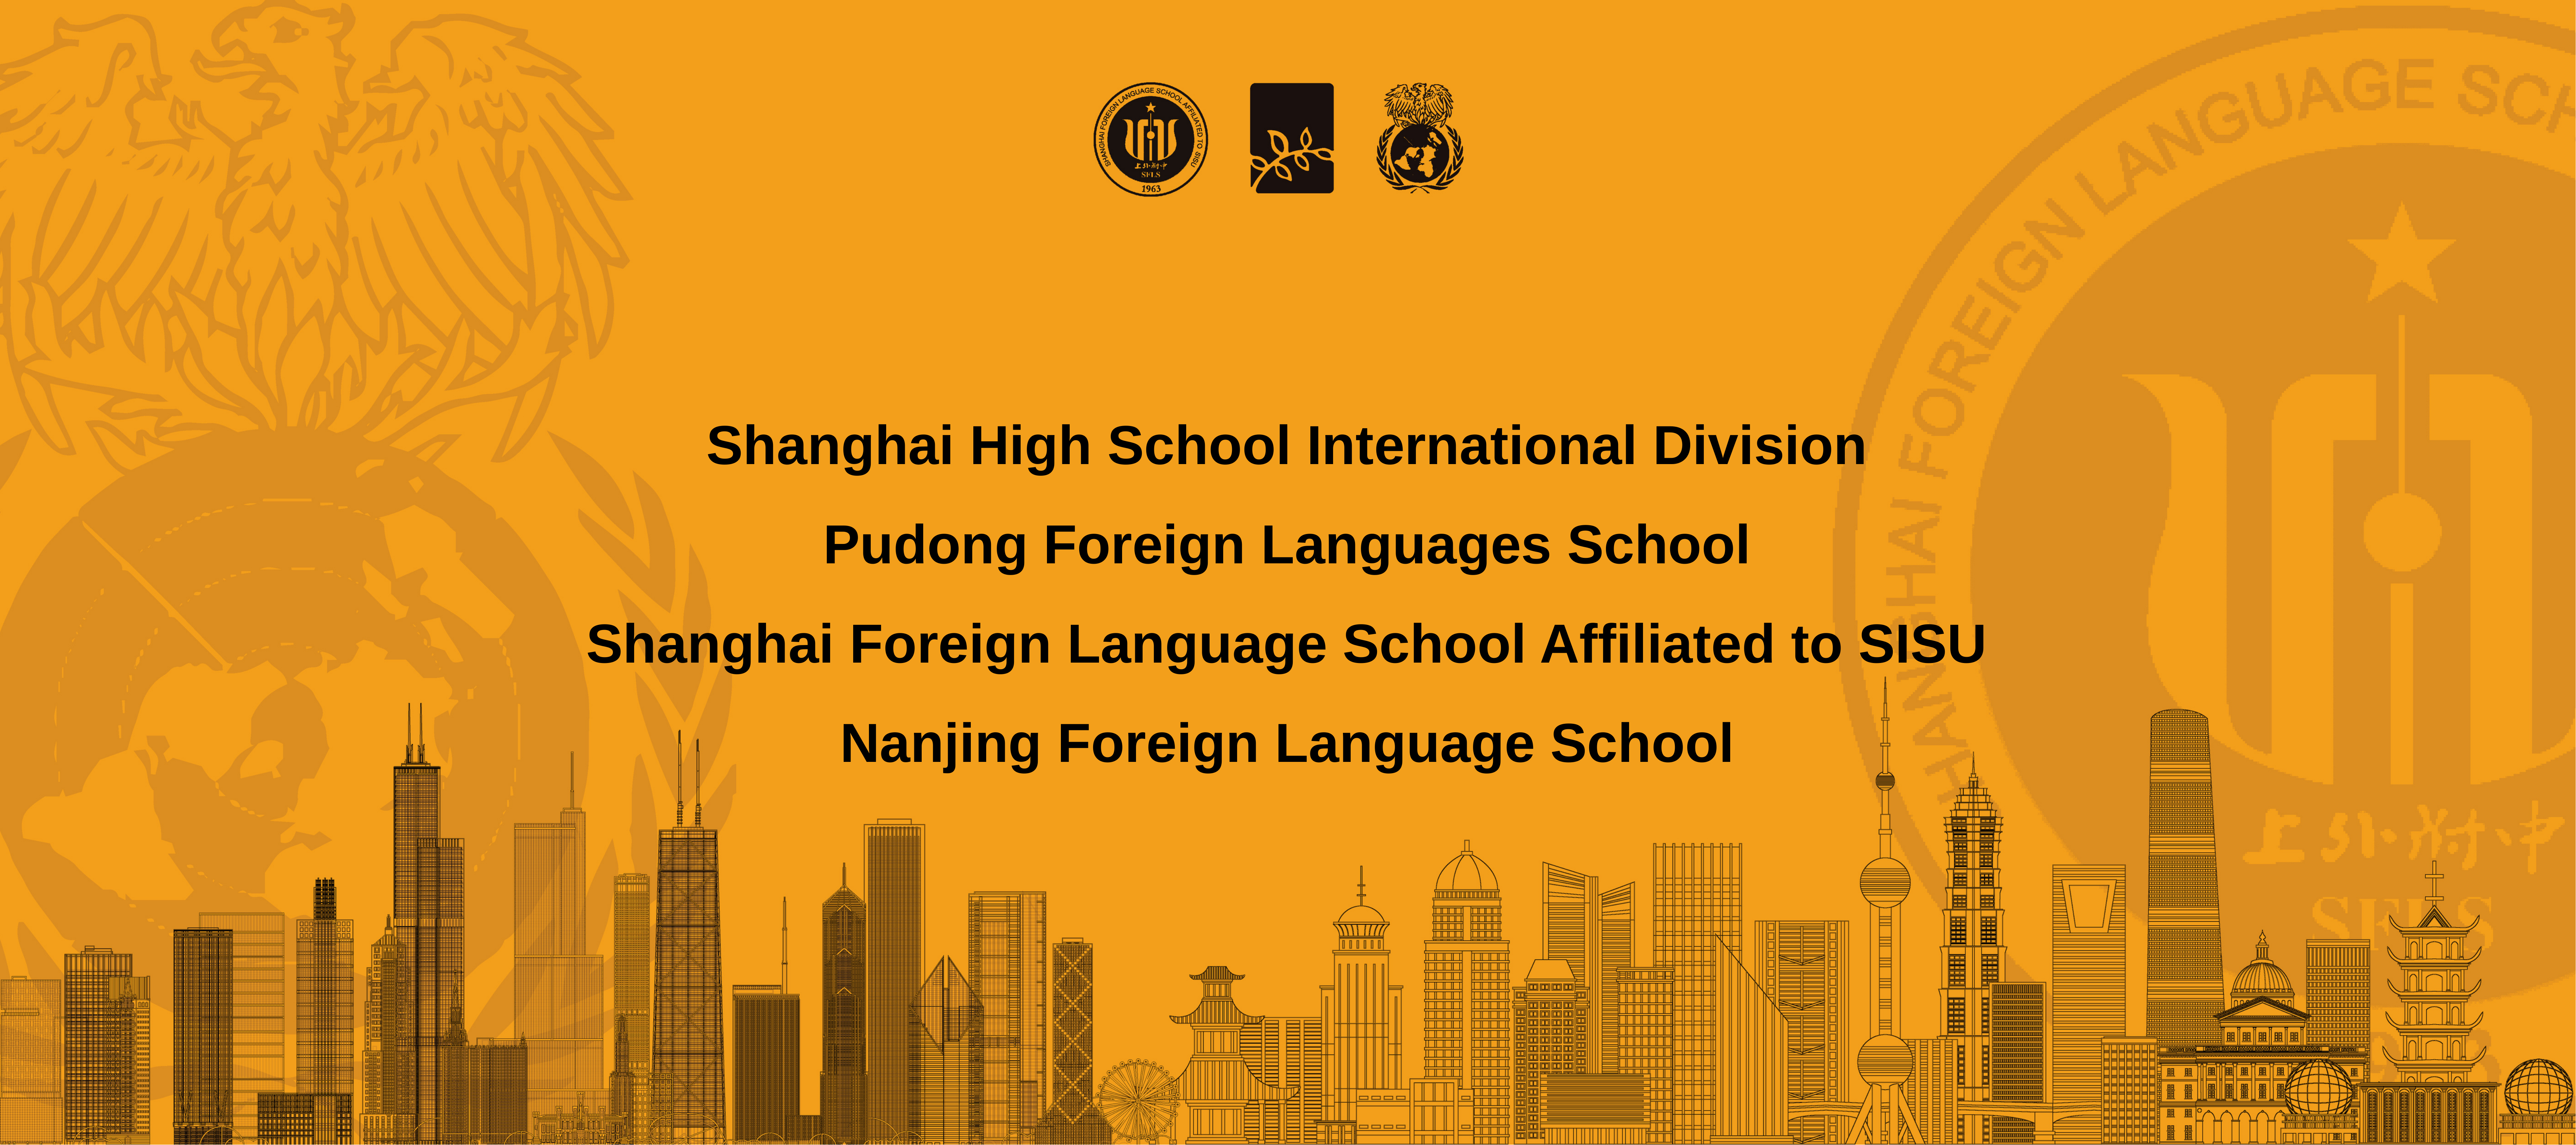

Shanghai High School International Division
Pudong Foreign Languages School
Shanghai Foreign Language School Affiliated to SISU
Nanjing Foreign Language School